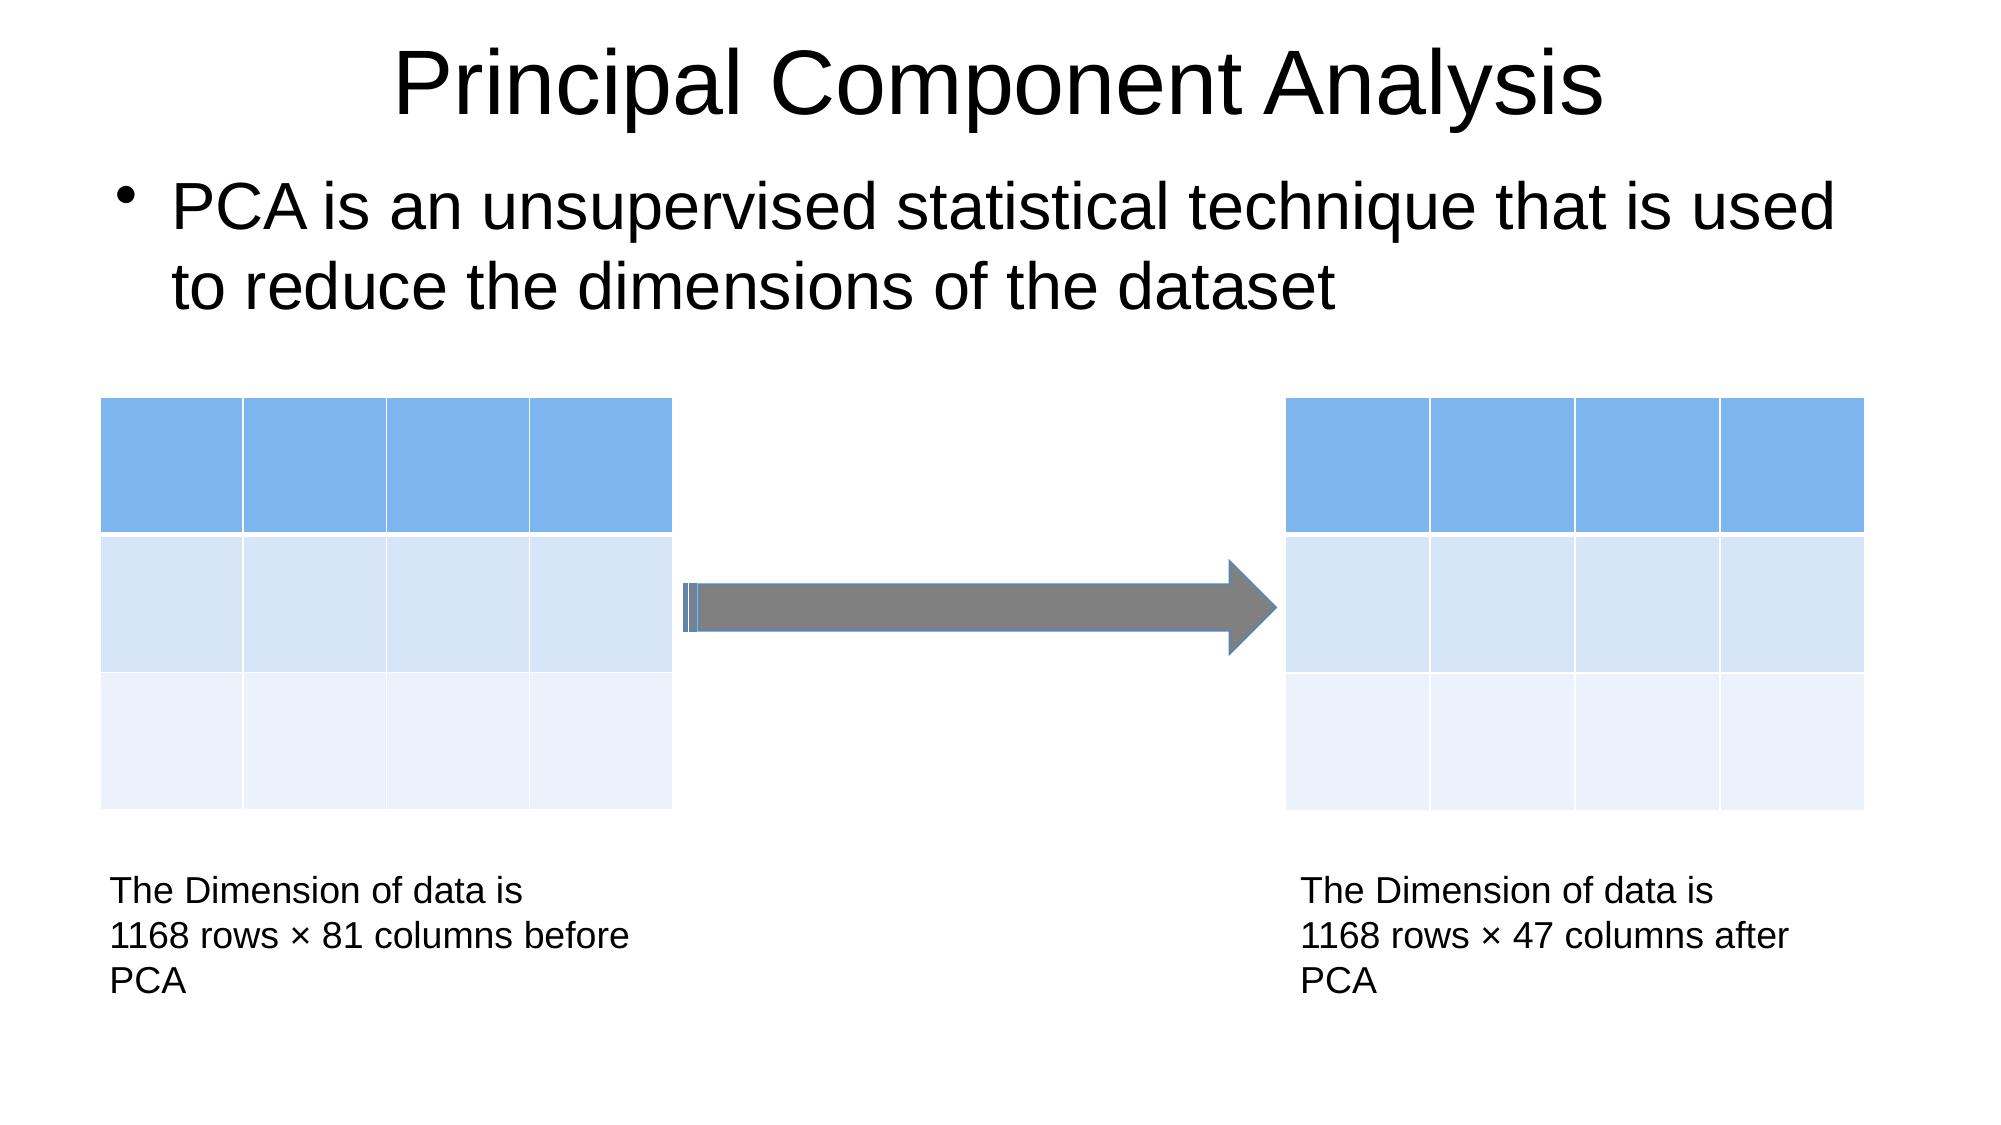

# Principal Component Analysis
PCA is an unsupervised statistical technique that is used to reduce the dimensions of the dataset

|  |  |  |  |
| --- | --- | --- | --- |
|  |  |  |  |
|  |  |  |  |
|  |  |  |  |
| --- | --- | --- | --- |
|  |  |  |  |
|  |  |  |  |

The Dimension of data is
1168 rows × 81 columns before PCA
The Dimension of data is
1168 rows × 47 columns after PCA